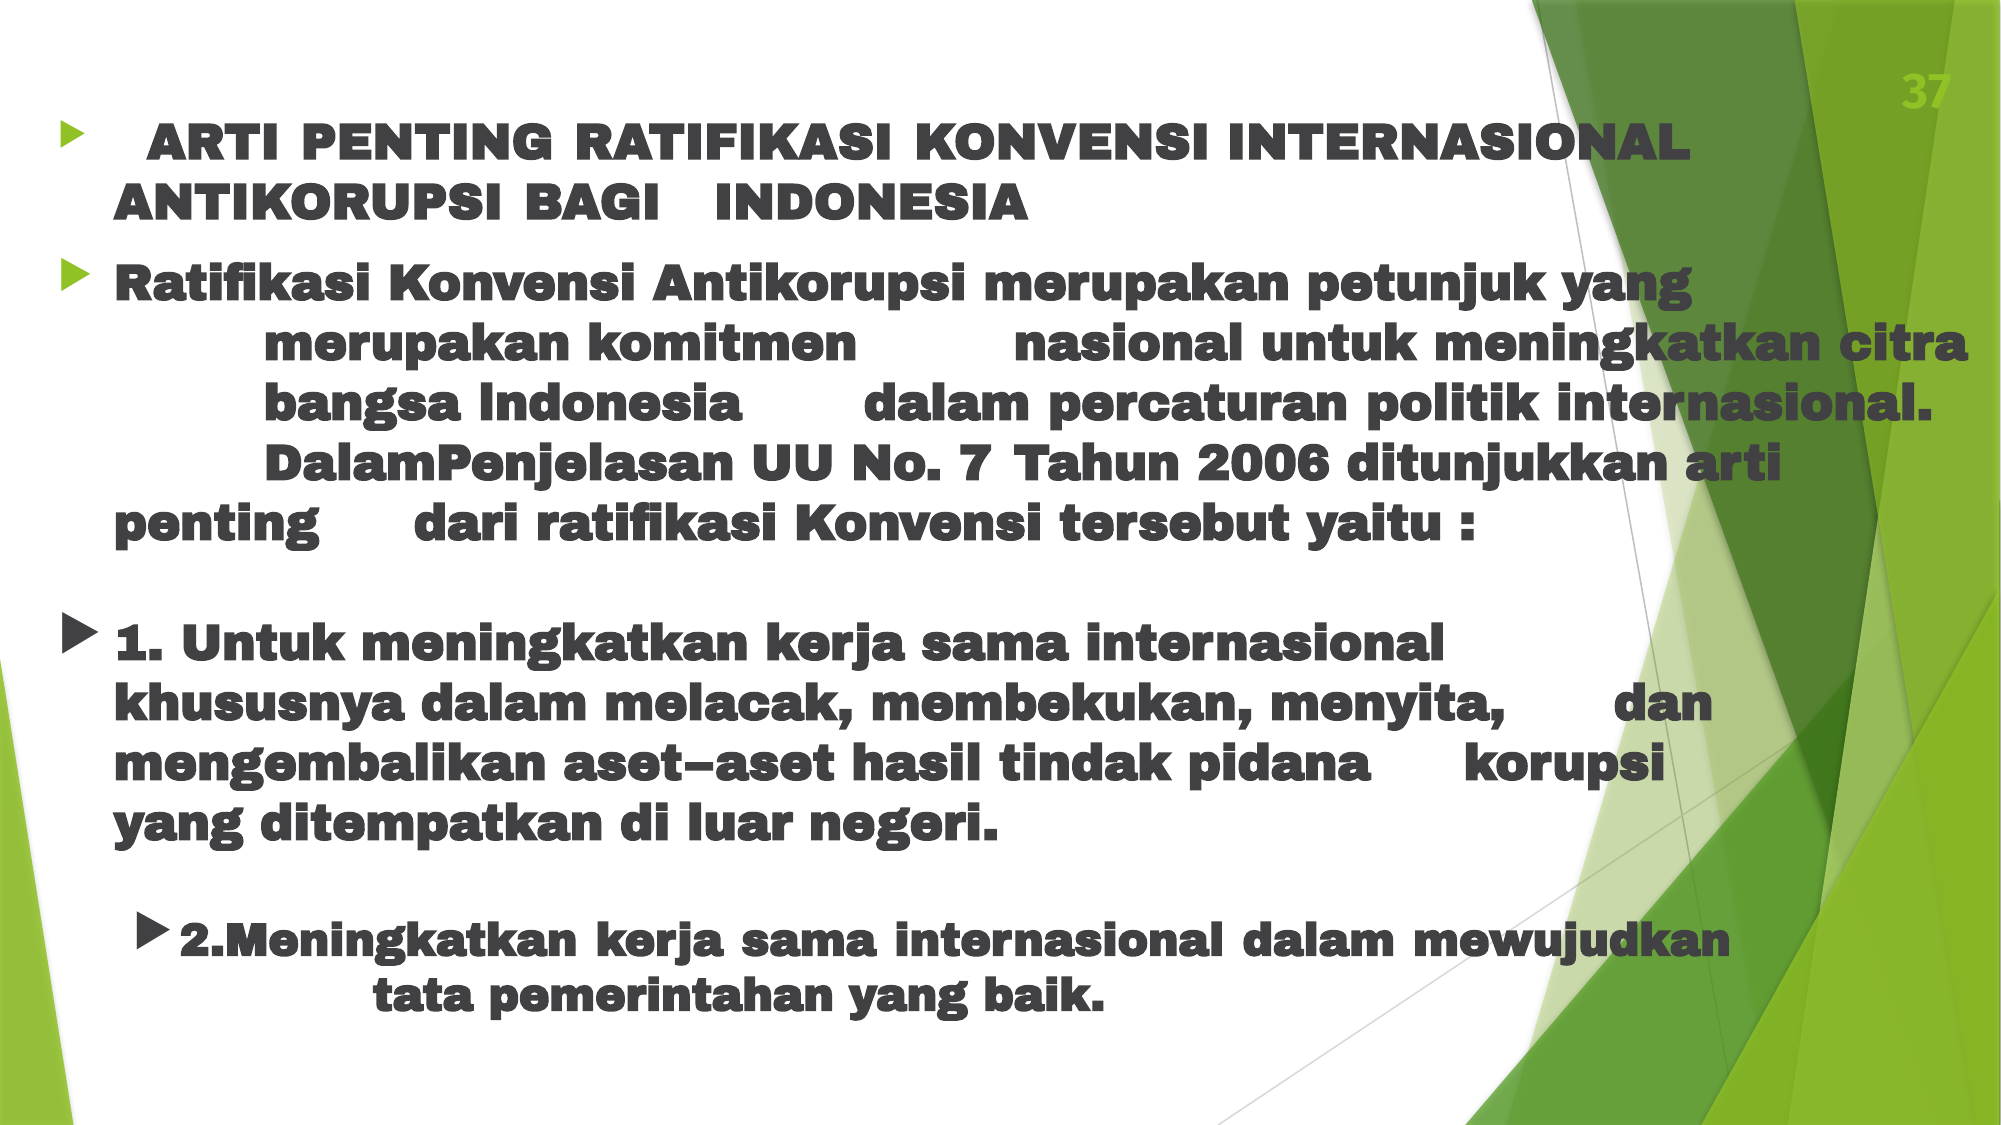

ARTI PENTING RATIFIKASI KONVENSI INTERNASIONAL ANTIKORUPSI BAGI 	INDONESIA
Ratifikasi Konvensi Antikorupsi merupakan petunjuk yang 			merupakan komitmen 	nasional untuk meningkatkan citra 	bangsa lndonesia 	dalam percaturan politik internasional. 	DalamPenjelasan UU No. 7 	Tahun 2006 ditunjukkan arti penting 	dari ratifikasi Konvensi tersebut yaitu :

1. Untuk meningkatkan kerja sama internasional 	khususnya dalam melacak, membekukan, menyita, 	dan mengembalikan aset−aset hasil tindak pidana 	korupsi yang ditempatkan di luar negeri.

2.Meningkatkan kerja sama internasional dalam mewujudkan 	tata pemerintahan yang baik.

37